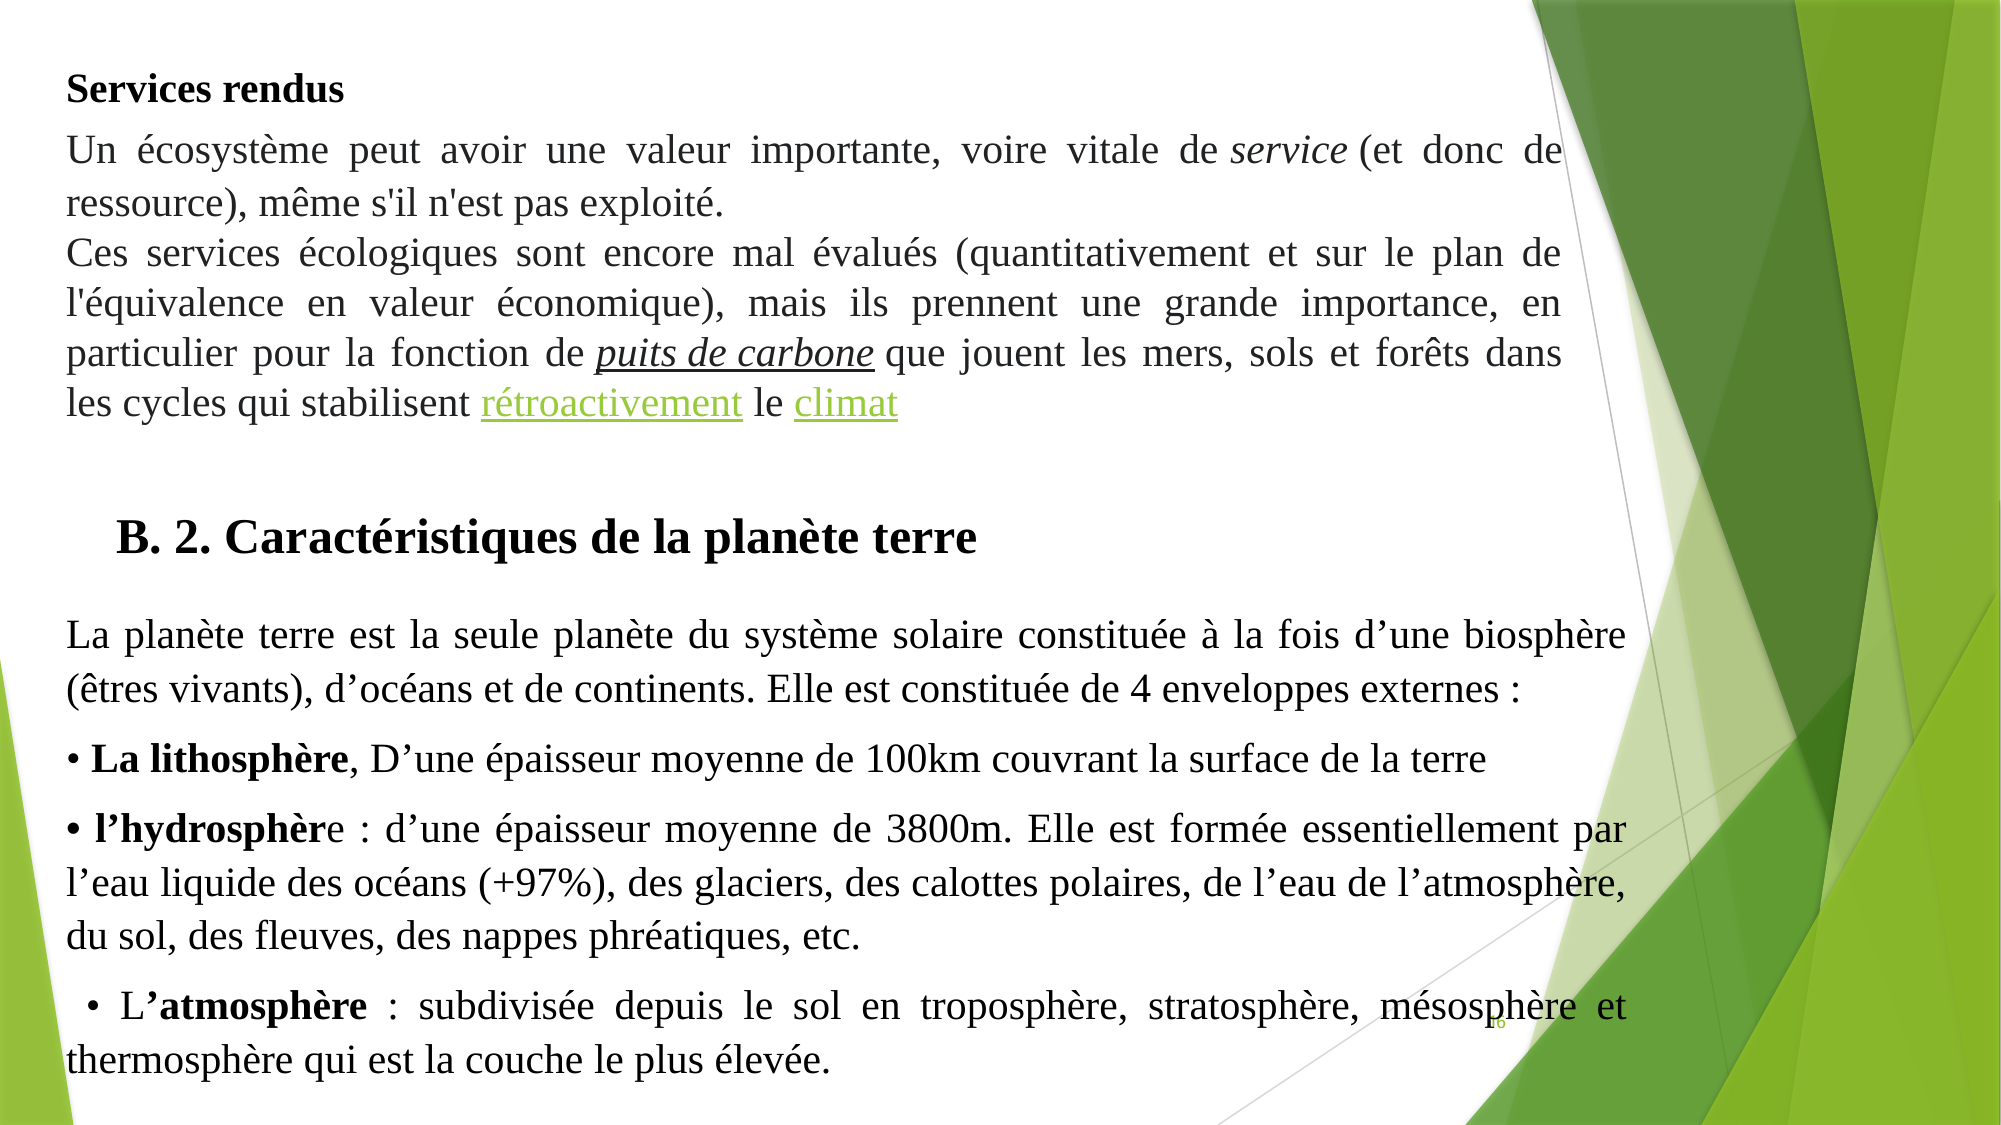

Services rendus
Un écosystème peut avoir une valeur importante, voire vitale de service (et donc de ressource), même s'il n'est pas exploité.
Ces services écologiques sont encore mal évalués (quantitativement et sur le plan de l'équivalence en valeur économique), mais ils prennent une grande importance, en particulier pour la fonction de puits de carbone que jouent les mers, sols et forêts dans les cycles qui stabilisent rétroactivement le climat
B. 2. Caractéristiques de la planète terre
La planète terre est la seule planète du système solaire constituée à la fois d’une biosphère (êtres vivants), d’océans et de continents. Elle est constituée de 4 enveloppes externes :
• La lithosphère, D’une épaisseur moyenne de 100km couvrant la surface de la terre
• l’hydrosphère : d’une épaisseur moyenne de 3800m. Elle est formée essentiellement par l’eau liquide des océans (+97%), des glaciers, des calottes polaires, de l’eau de l’atmosphère, du sol, des fleuves, des nappes phréatiques, etc.
 • L’atmosphère : subdivisée depuis le sol en troposphère, stratosphère, mésosphère et thermosphère qui est la couche le plus élevée.
16